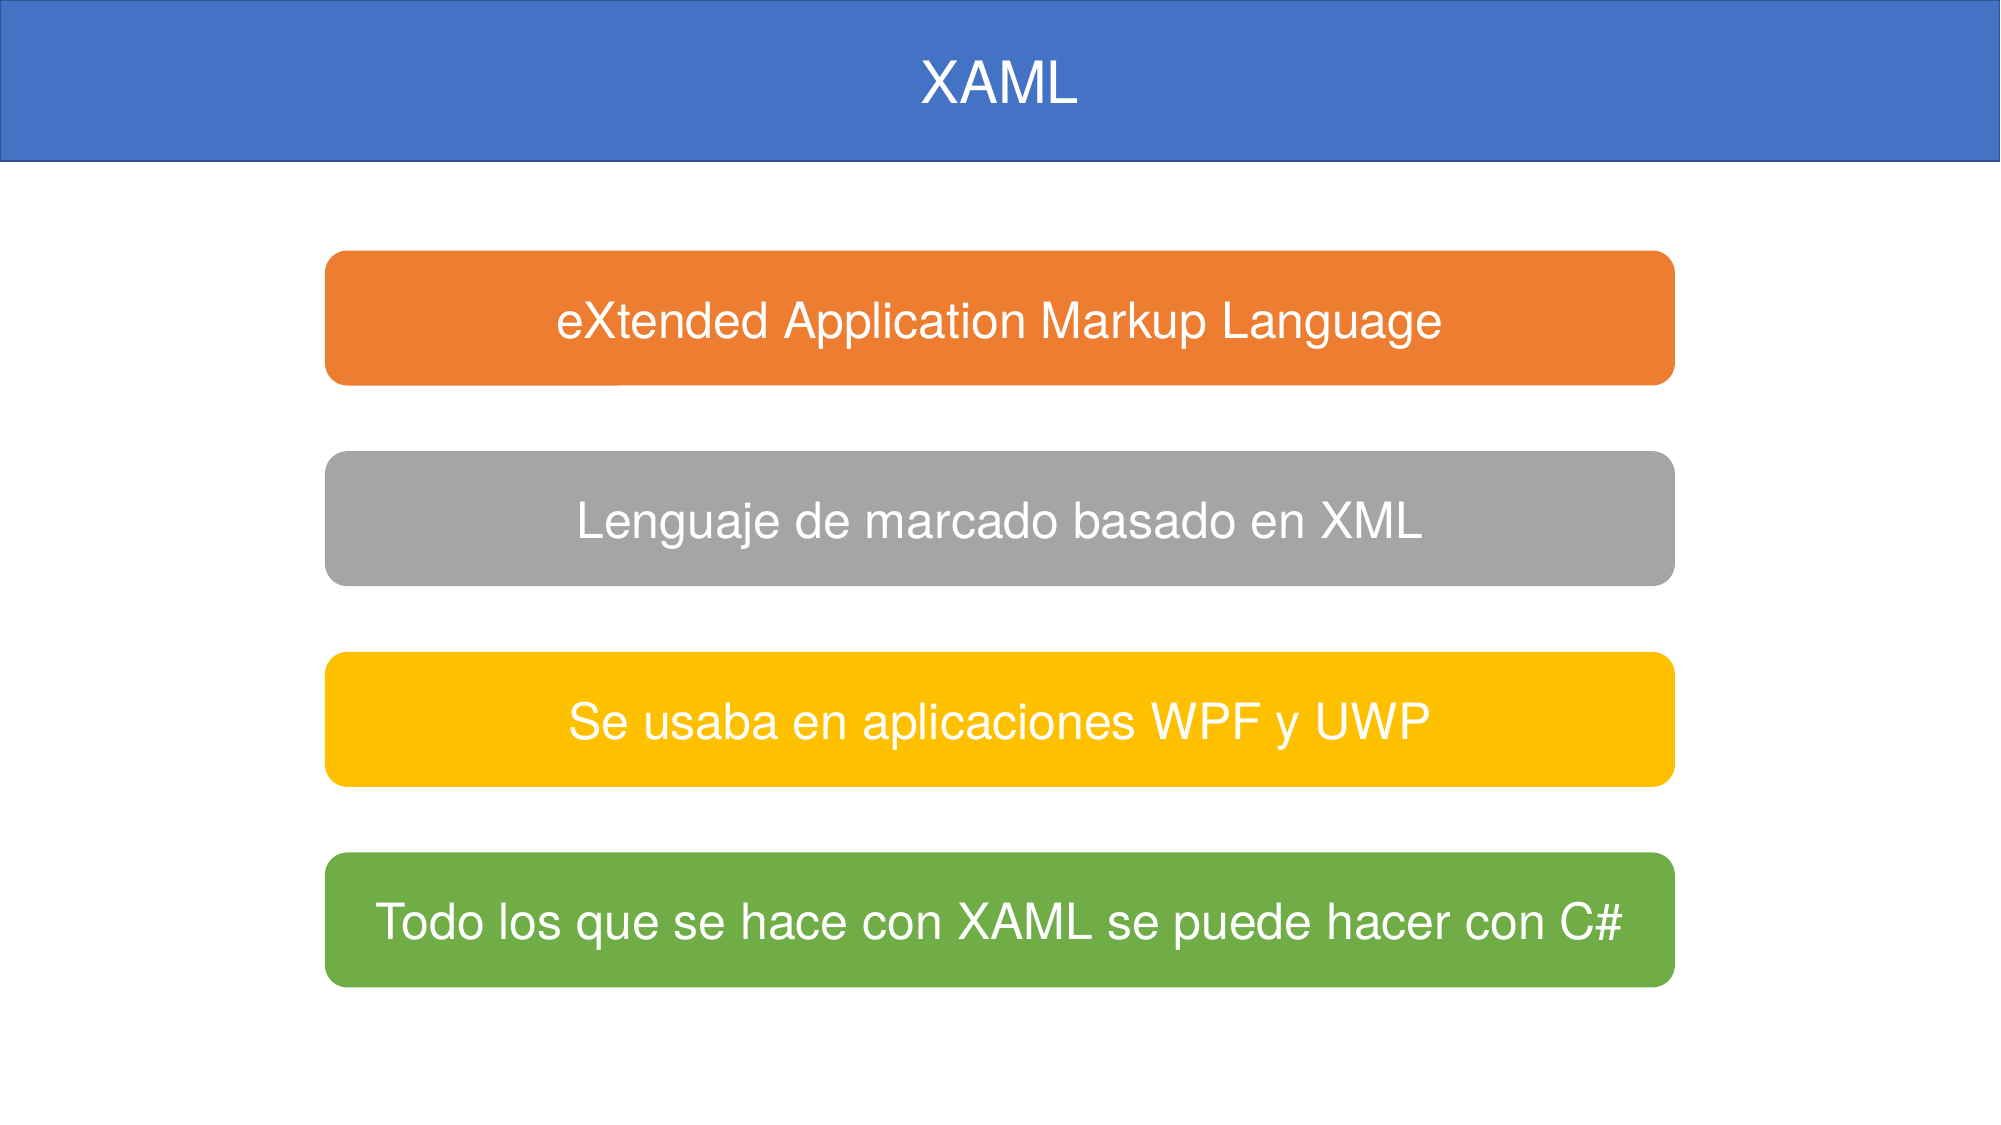

XAML
eXtended Application Markup Language
Lenguaje de marcado basado en XML
Se usaba en aplicaciones WPF y UWP
Todo los que se hace con XAML se puede hacer con C#